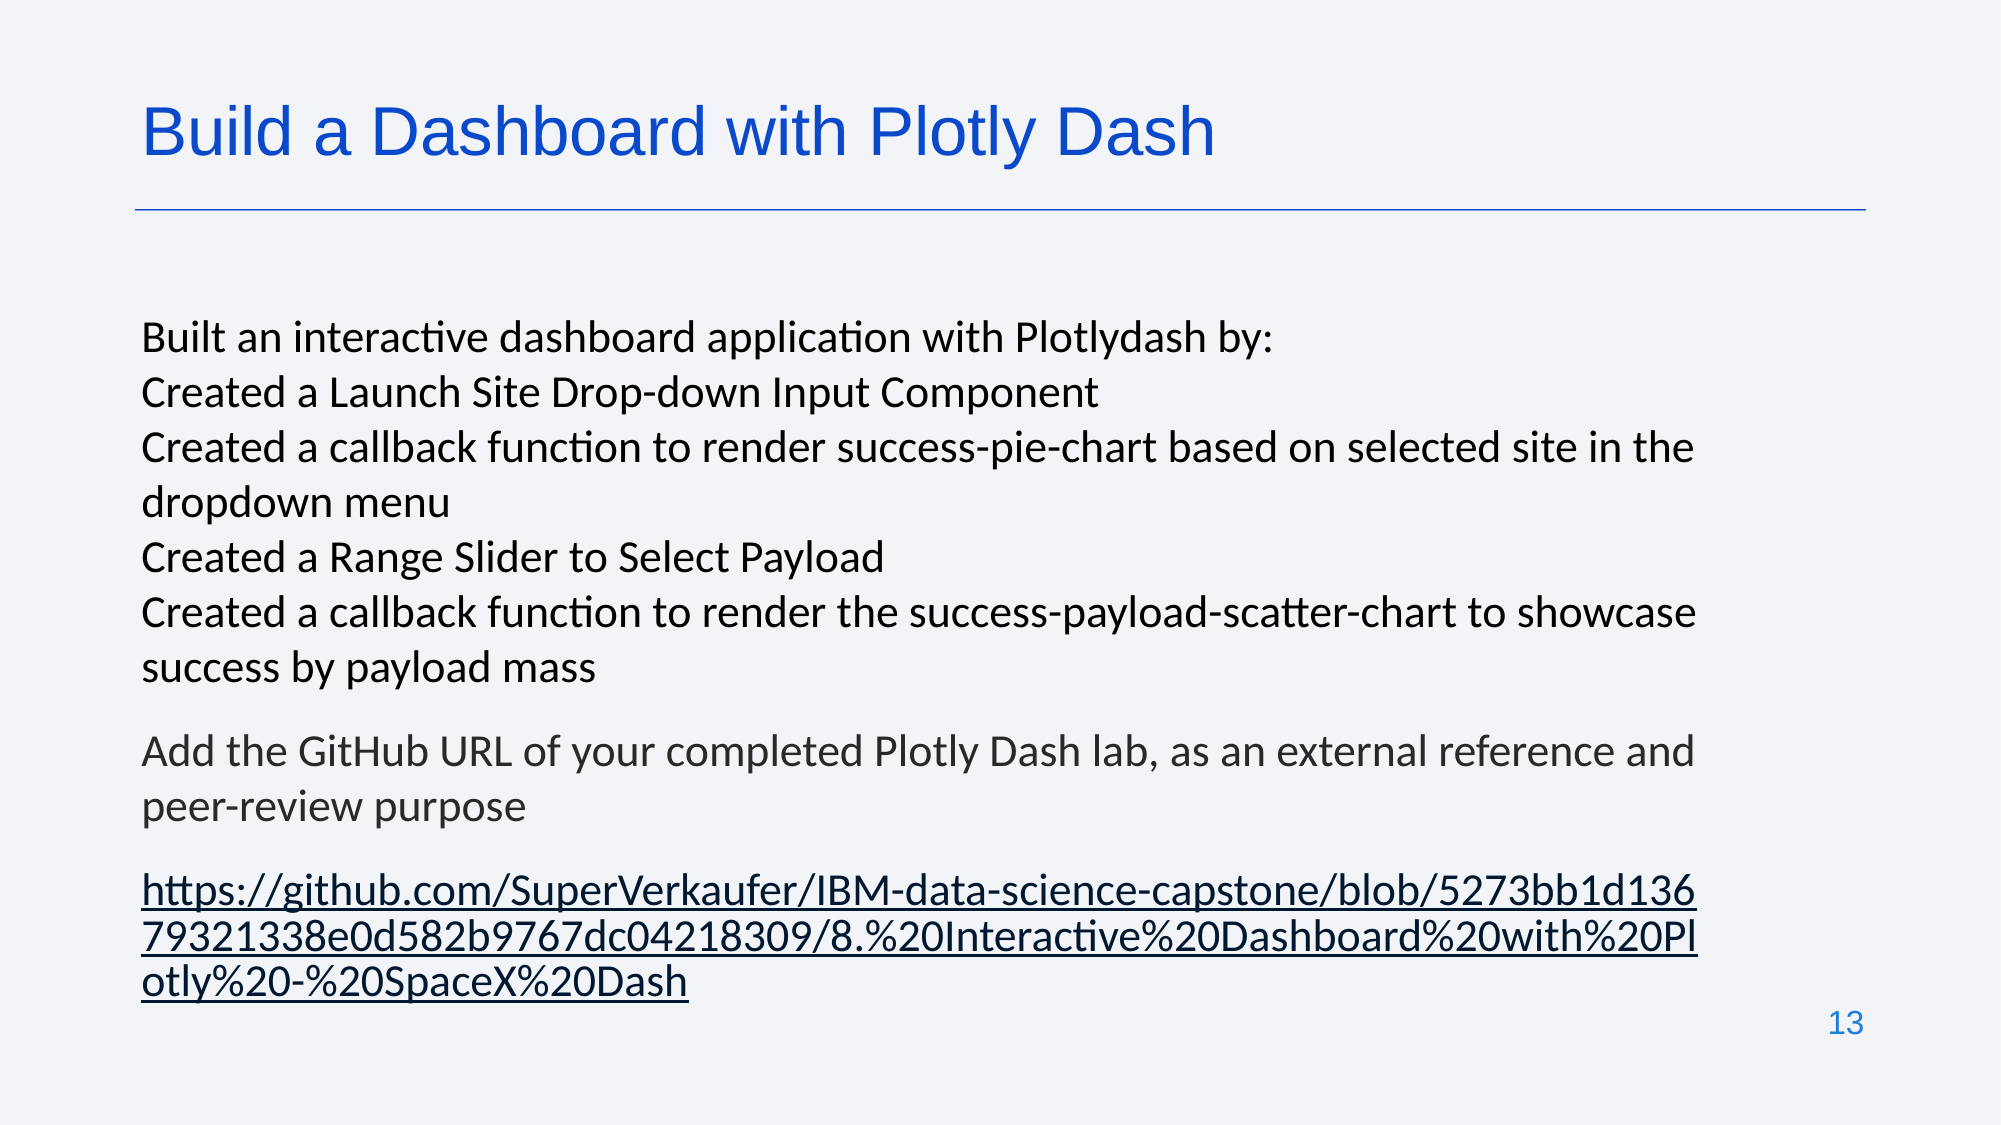

Build a Dashboard with Plotly Dash
Built an interactive dashboard application with Plotlydash by:
Created a Launch Site Drop-down Input Component
Created a callback function to render success-pie-chart based on selected site in the dropdown menu
Created a Range Slider to Select Payload
Created a callback function to render the success-payload-scatter-chart to showcase success by payload mass
Add the GitHub URL of your completed Plotly Dash lab, as an external reference and peer-review purpose
https://github.com/SuperVerkaufer/IBM-data-science-capstone/blob/5273bb1d13679321338e0d582b9767dc04218309/8.%20Interactive%20Dashboard%20with%20Plotly%20-%20SpaceX%20Dash

13